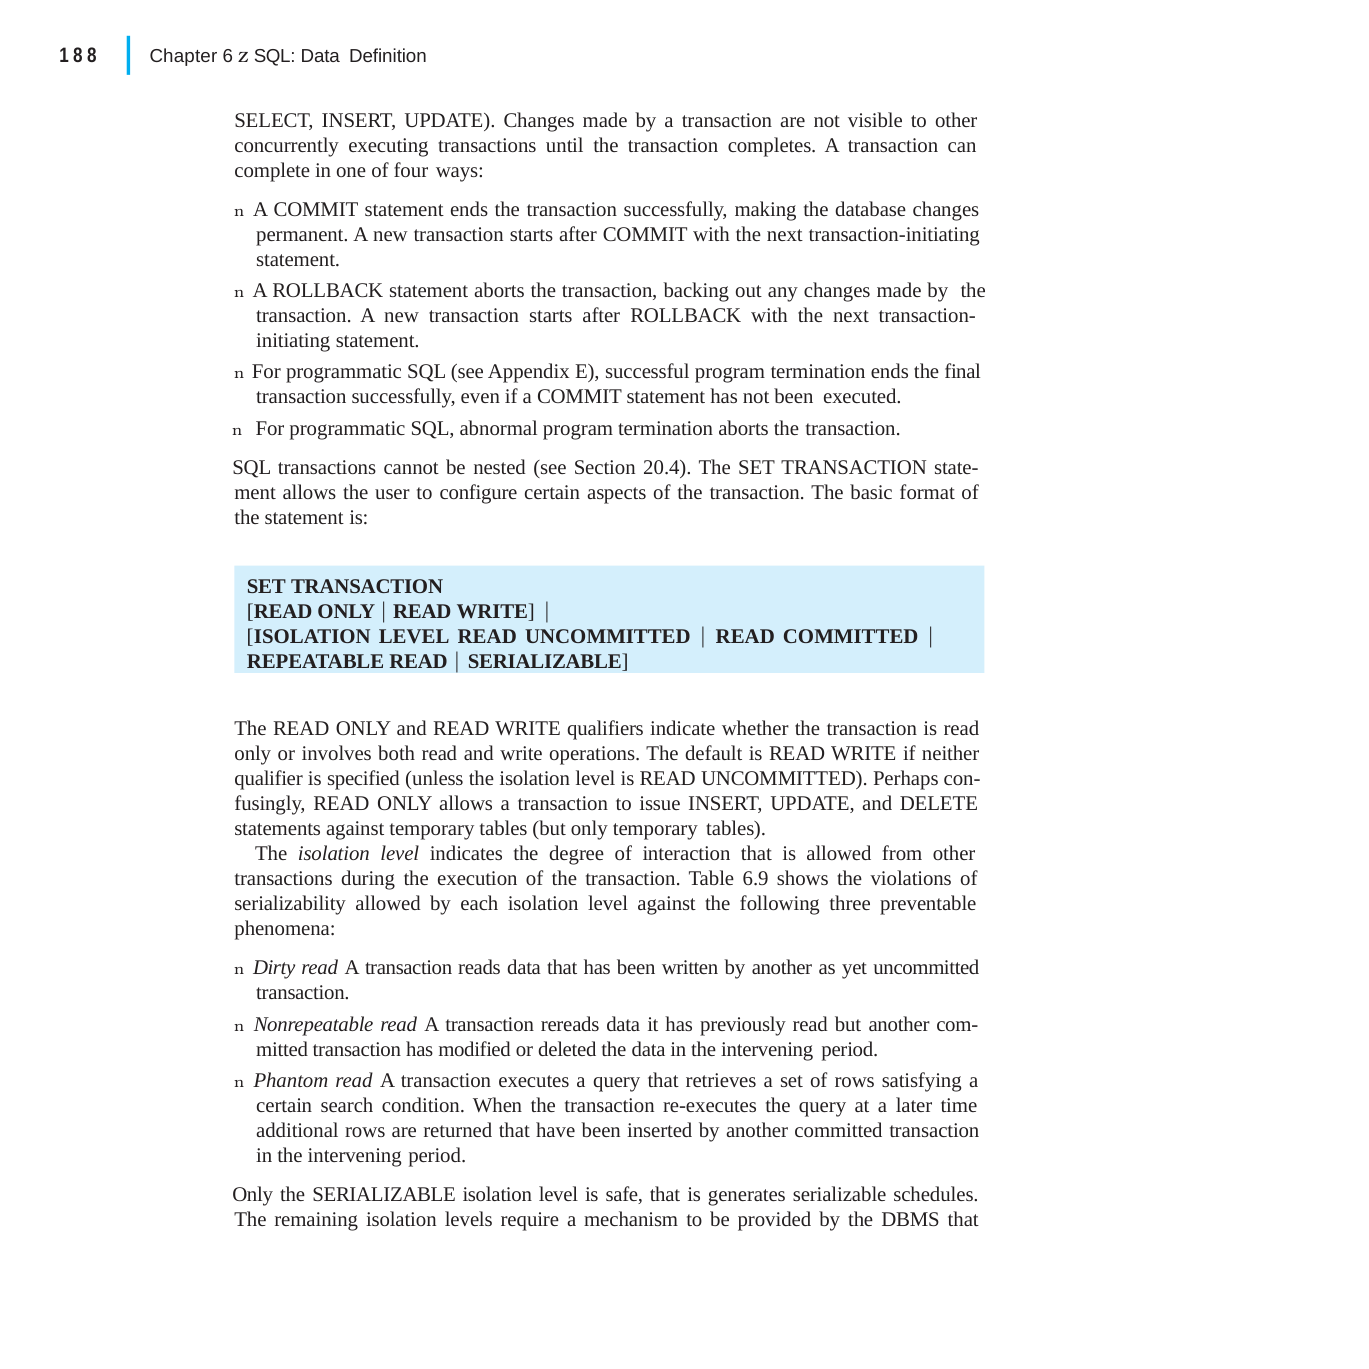

|
188
Chapter 6 z SQL: Data Definition
SELECT, INSERT, UPDATE). Changes made by a transaction are not visible to other  concurrently executing transactions until the transaction completes. A transaction can  complete in one of four ways:
n A COMMIT statement ends the transaction successfully, making the database changes  permanent. A new transaction starts after COMMIT with the next transaction-initiating  statement.
n A ROLLBACK statement aborts the transaction, backing out any changes made by  the transaction. A new transaction starts after ROLLBACK with the next transaction-  initiating statement.
n For programmatic SQL (see Appendix E), successful program termination ends the final  transaction successfully, even if a COMMIT statement has not been executed.
n  For programmatic SQL, abnormal program termination aborts the transaction.
SQL transactions cannot be nested (see Section 20.4). The SET TRANSACTION state-  ment allows the user to configure certain aspects of the transaction. The basic format of  the statement is:
SET TRANSACTION
[READ ONLY | READ WRITE] |
[ISOLATION LEVEL READ UNCOMMITTED | READ COMMITTED |
REPEATABLE READ | SERIALIZABLE]
The READ ONLY and READ WRITE qualifiers indicate whether the transaction is read  only or involves both read and write operations. The default is READ WRITE if neither  qualifier is specified (unless the isolation level is READ UNCOMMITTED). Perhaps con-  fusingly, READ ONLY allows a transaction to issue INSERT, UPDATE, and DELETE  statements against temporary tables (but only temporary tables).
The isolation level indicates the degree of interaction that is allowed from other  transactions during the execution of the transaction. Table 6.9 shows the violations of  serializability allowed by each isolation level against the following three preventable  phenomena:
n Dirty read A transaction reads data that has been written by another as yet uncommitted  transaction.
n Nonrepeatable read A transaction rereads data it has previously read but another com-  mitted transaction has modified or deleted the data in the intervening period.
n Phantom read A transaction executes a query that retrieves a set of rows satisfying a  certain search condition. When the transaction re-executes the query at a later time  additional rows are returned that have been inserted by another committed transaction  in the intervening period.
Only the SERIALIZABLE isolation level is safe, that is generates serializable schedules.  The remaining isolation levels require a mechanism to be provided by the DBMS that